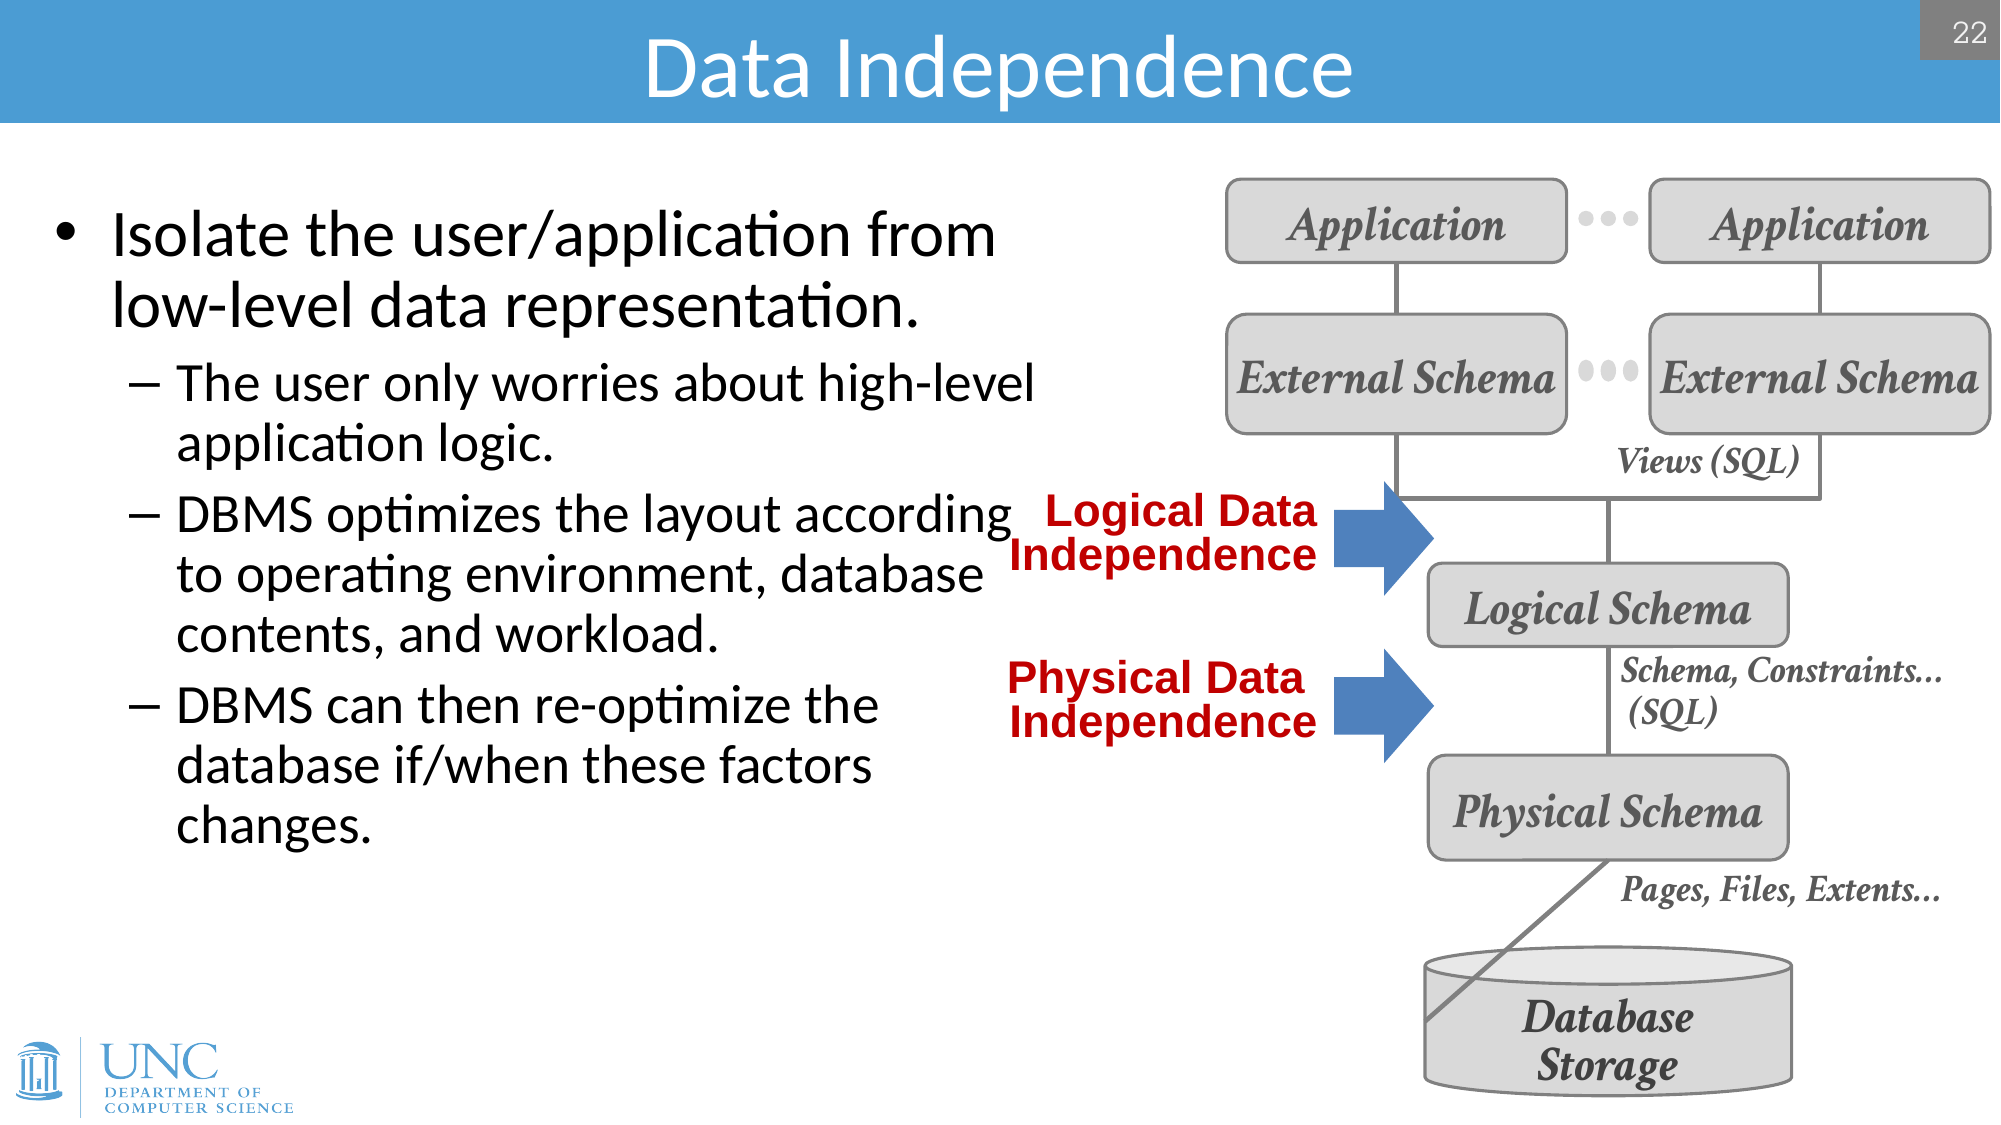

# Data Independence
22
Application
Application

Isolate the user/application from low-level data representation.
The user only worries about high-level application logic.
DBMS optimizes the layout according
to operating environment, database contents, and workload.
DBMS can then re-optimize the
database if/when these factors changes.
External Schema
External Schema

Views (SQL)

Logical Data Independence
Logical Schema
Schema, Constraints…
 (SQL)

Physical Data  Independence
Physical Schema
Pages, Files, Extents…
Database
Storage